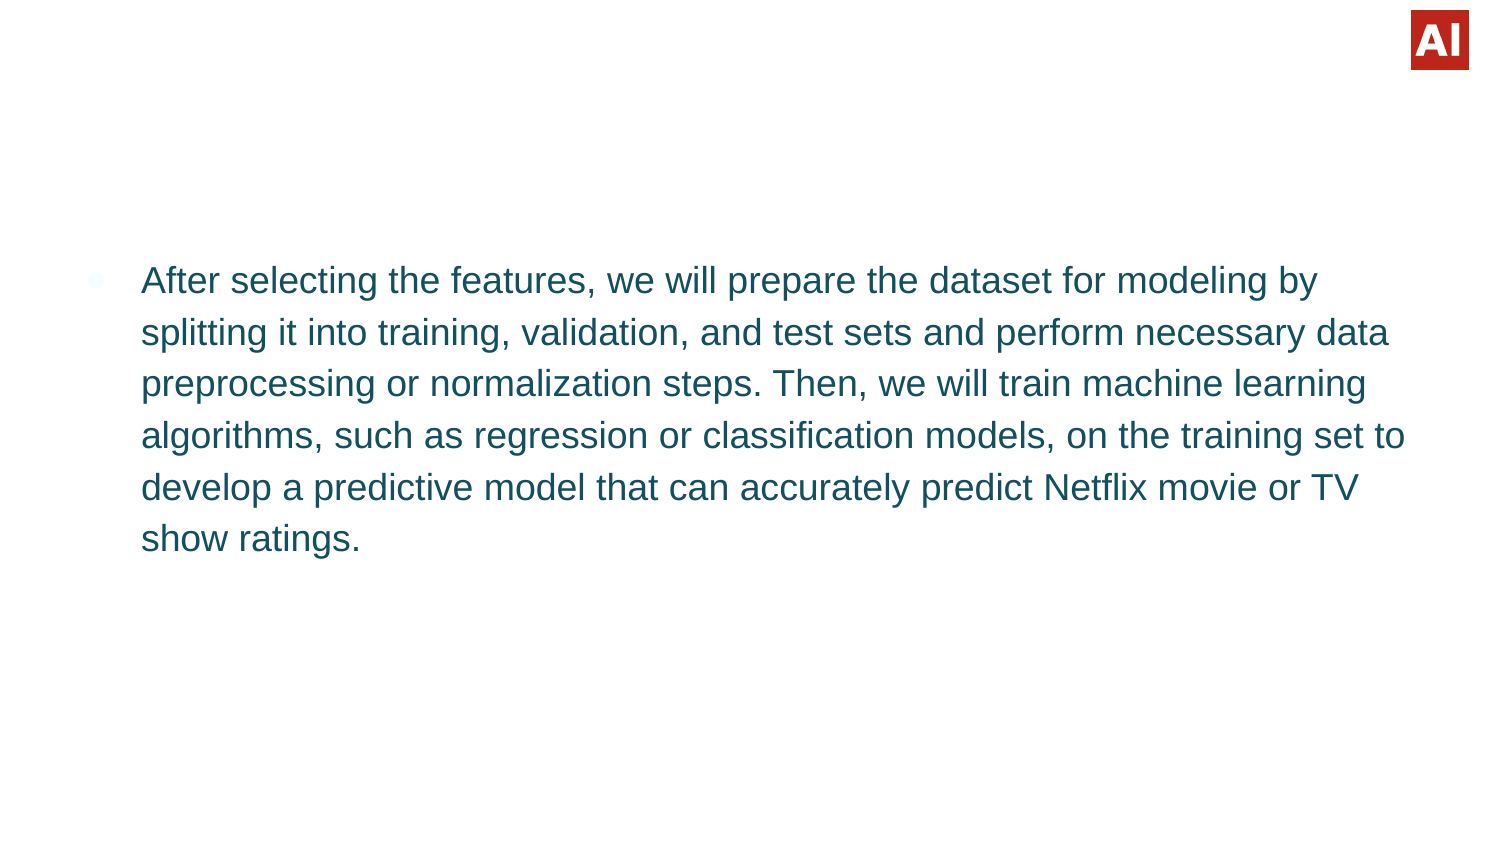

#

After selecting the features, we will prepare the dataset for modeling by splitting it into training, validation, and test sets and perform necessary data preprocessing or normalization steps. Then, we will train machine learning algorithms, such as regression or classification models, on the training set to develop a predictive model that can accurately predict Netflix movie or TV show ratings.